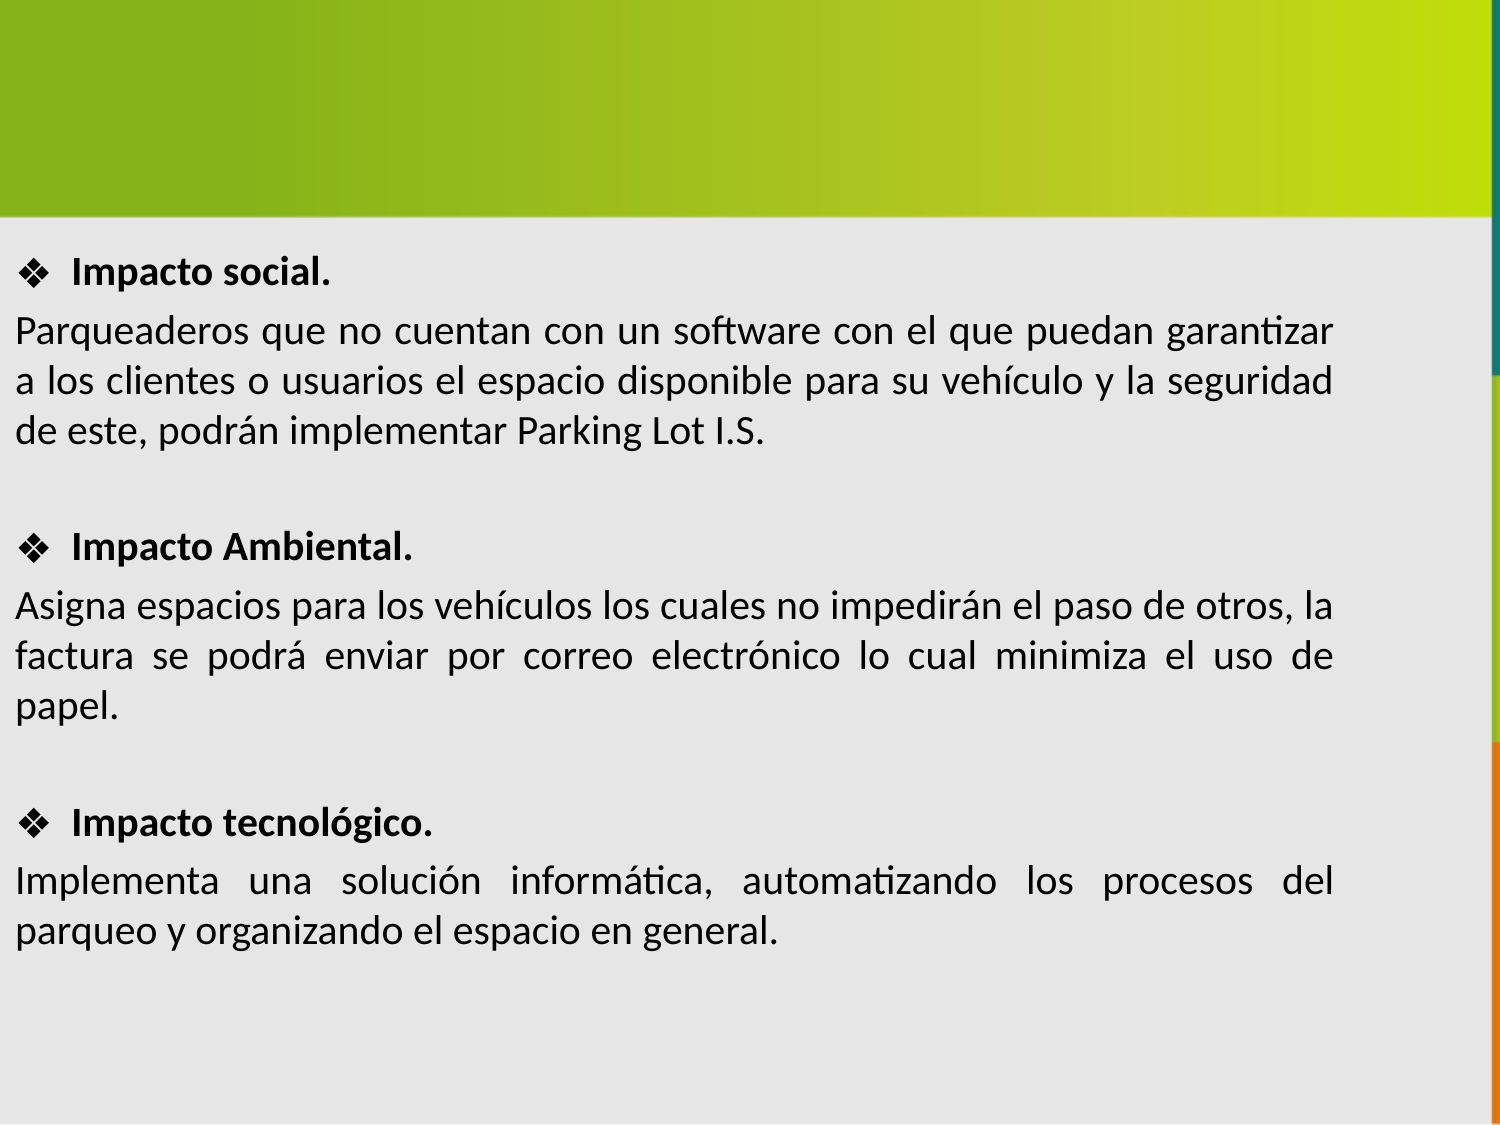

Impacto social.
Parqueaderos que no cuentan con un software con el que puedan garantizar a los clientes o usuarios el espacio disponible para su vehículo y la seguridad de este, podrán implementar Parking Lot I.S.

Impacto Ambiental.
Asigna espacios para los vehículos los cuales no impedirán el paso de otros, la factura se podrá enviar por correo electrónico lo cual minimiza el uso de papel.

Impacto tecnológico.
Implementa una solución informática, automatizando los procesos del parqueo y organizando el espacio en general.